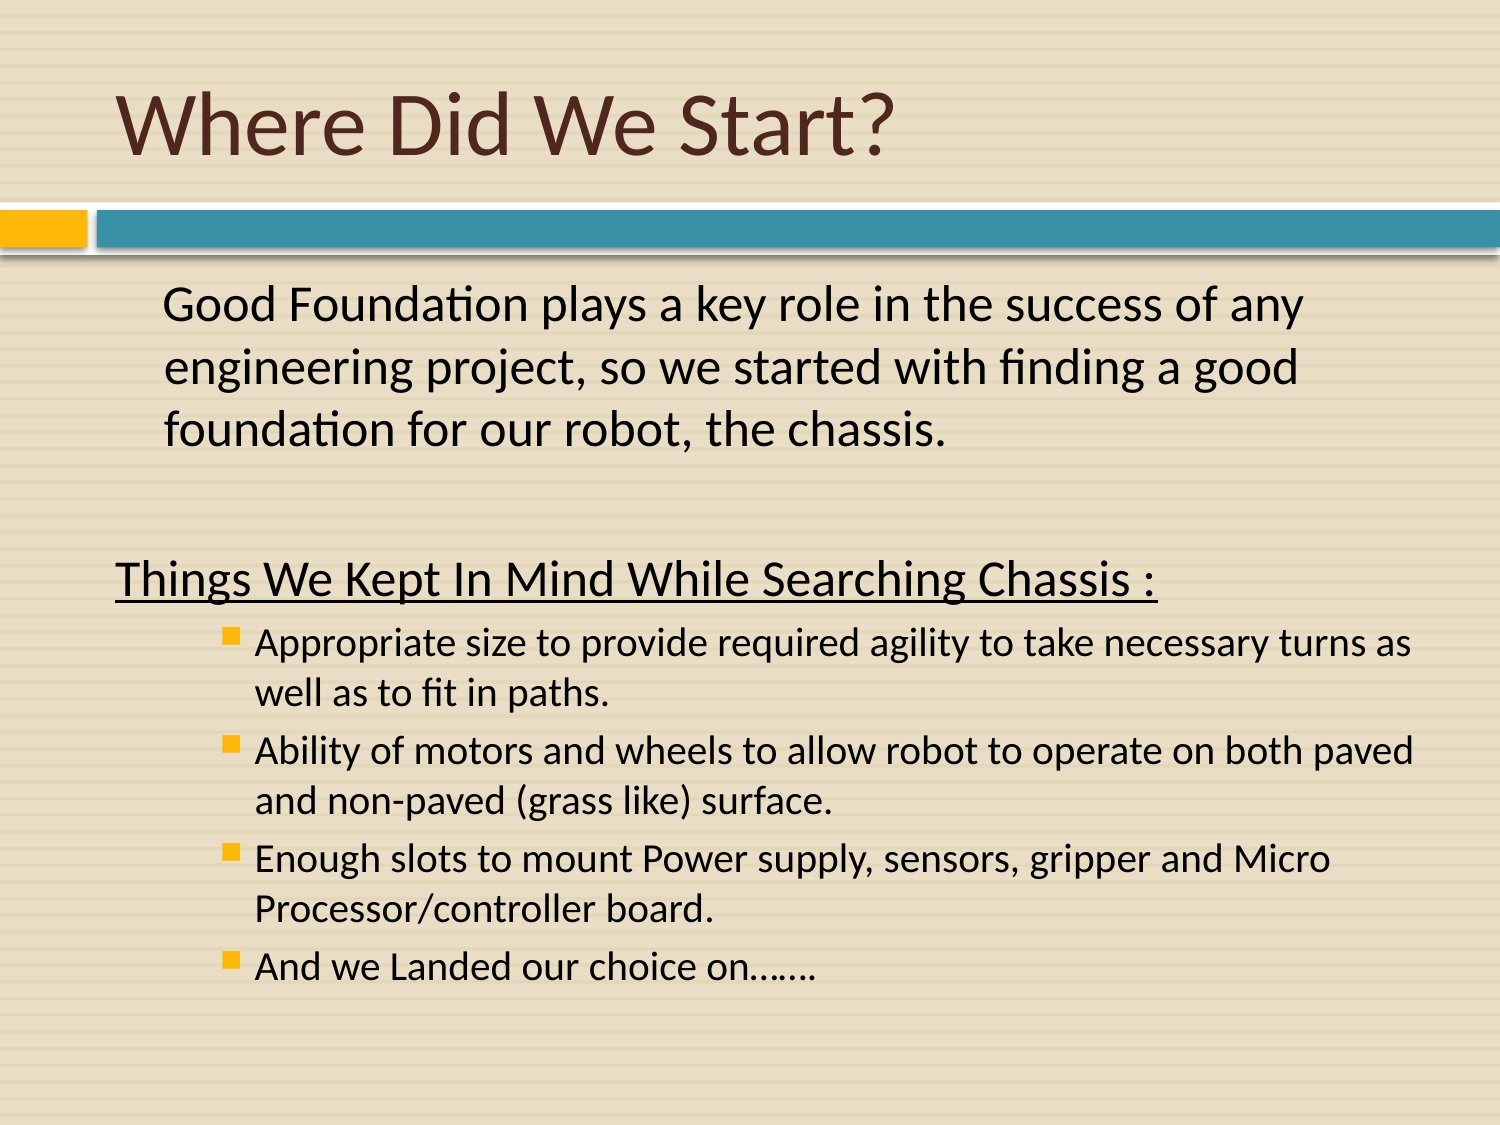

# Where Did We Start?
    Good Foundation plays a key role in the success of any engineering project, so we started with finding a good foundation for our robot, the chassis.

Things We Kept In Mind While Searching Chassis :
Appropriate size to provide required agility to take necessary turns as well as to fit in paths.
Ability of motors and wheels to allow robot to operate on both paved and non-paved (grass like) surface.
Enough slots to mount Power supply, sensors, gripper and Micro Processor/controller board.
And we Landed our choice on…….